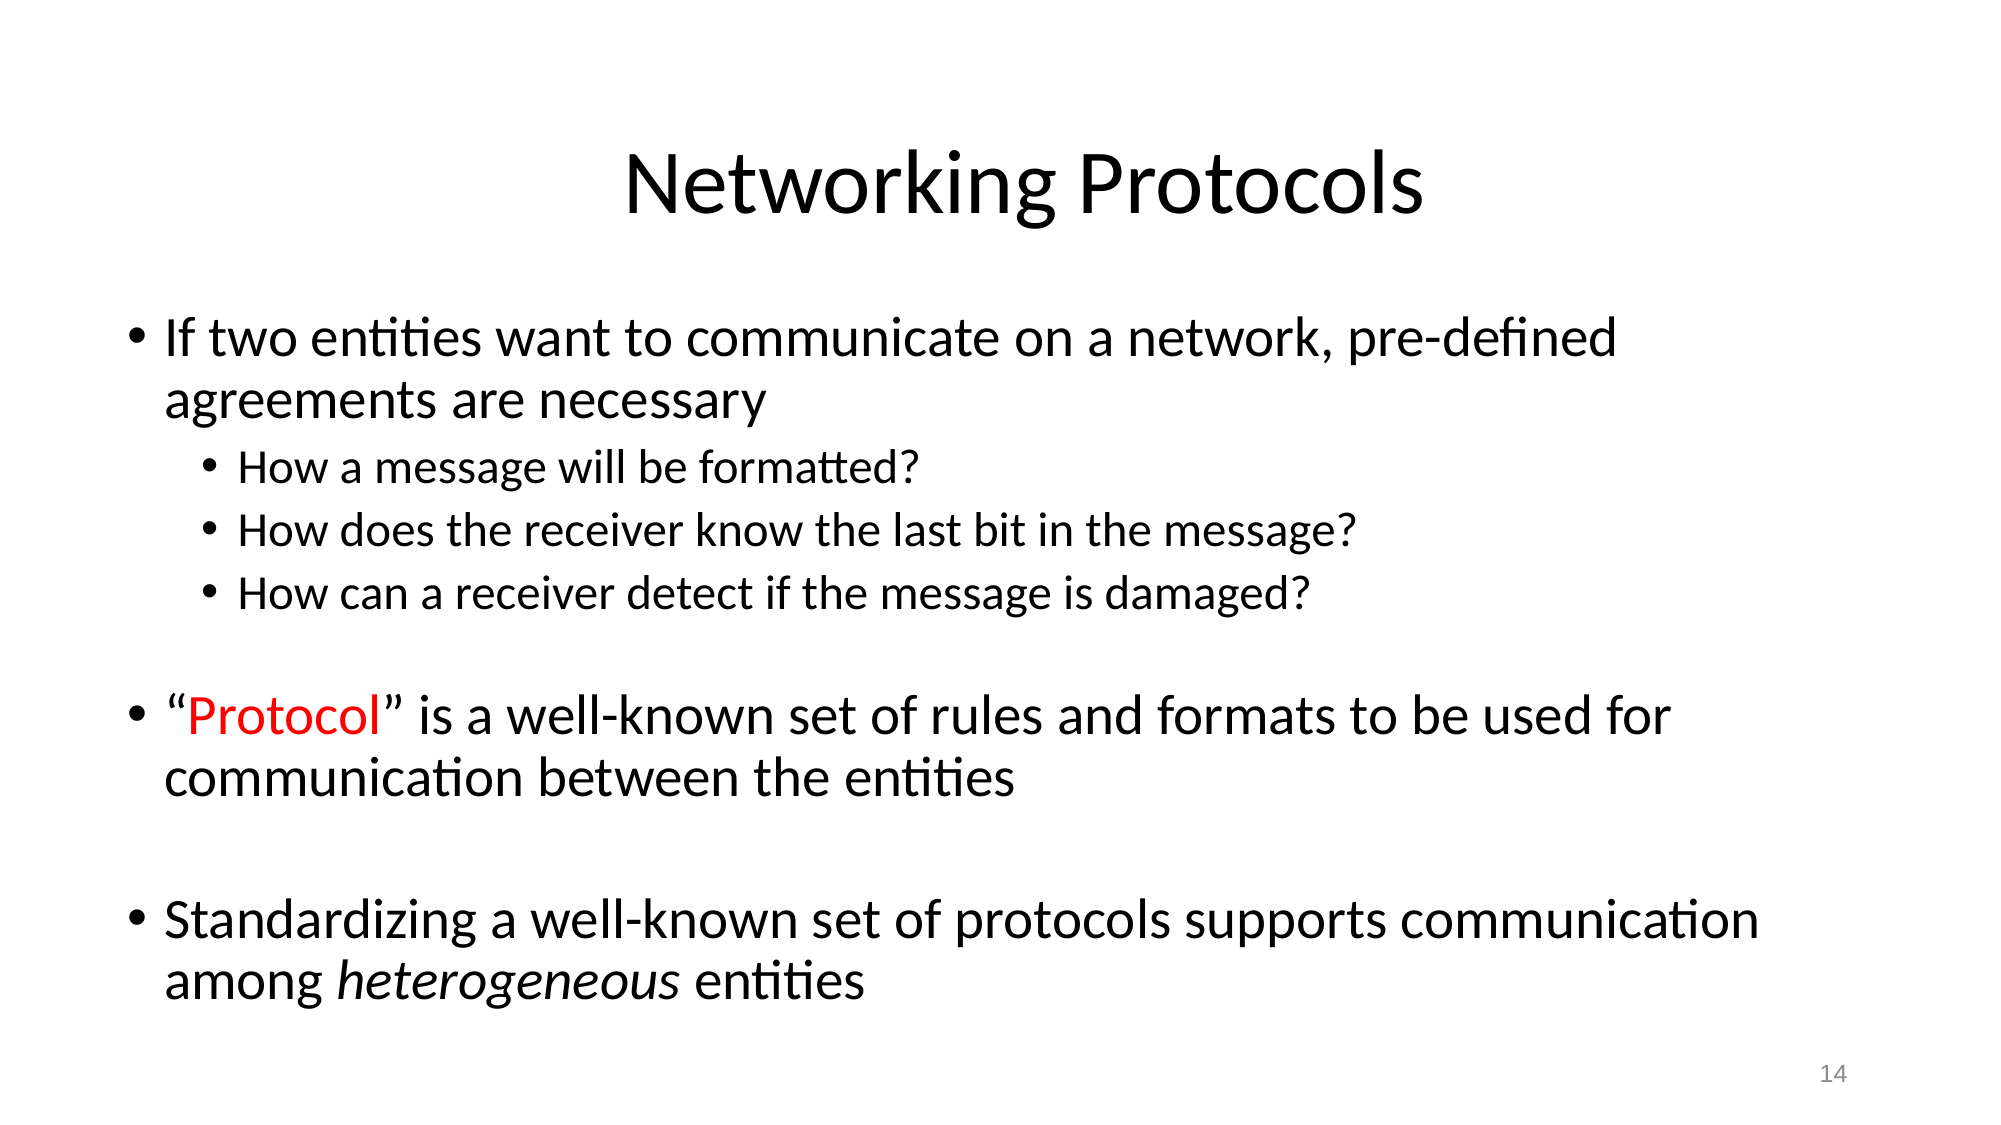

Networking Protocols
If two entities want to communicate on a network, pre-defined agreements are necessary
How a message will be formatted?
How does the receiver know the last bit in the message?
How can a receiver detect if the message is damaged?

“Protocol” is a well-known set of rules and formats to be used for communication between the entities

Standardizing a well-known set of protocols supports communication among heterogeneous entities
14